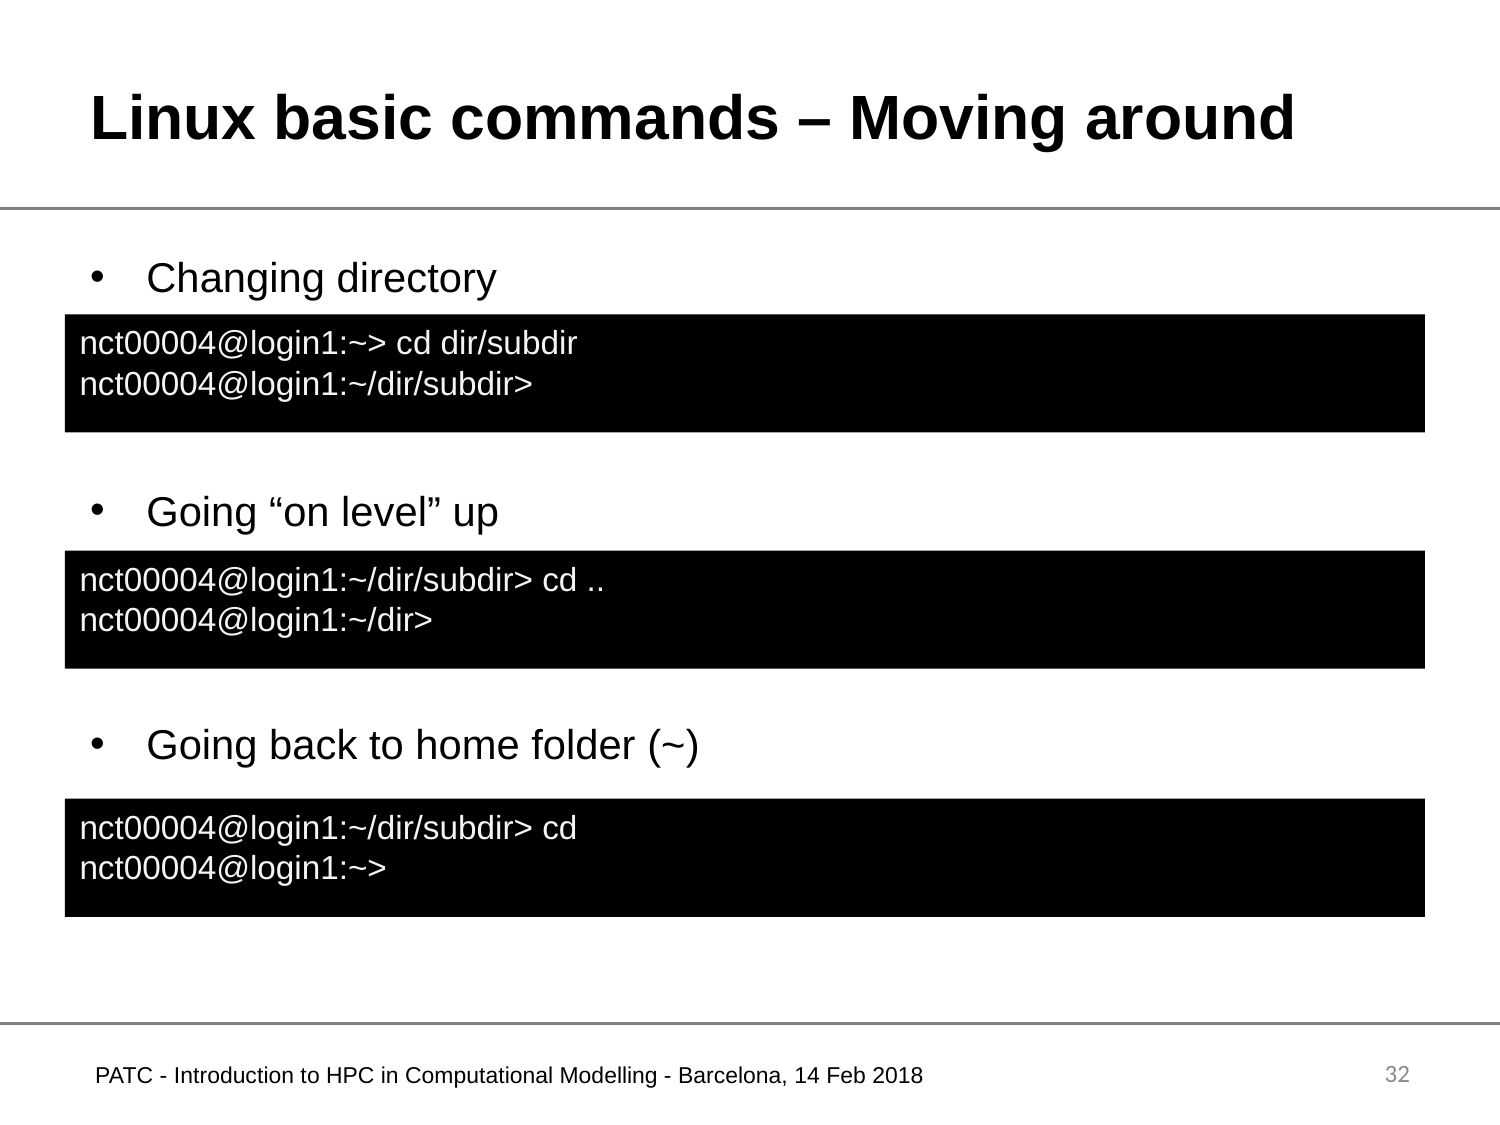

# Linux basic commands – Moving around
Changing directory

Going “on level” up

Going back to home folder (~)

nct00004@login1:~> cd dir/subdir
nct00004@login1:~/dir/subdir>
nct00004@login1:~/dir/subdir> cd ..
nct00004@login1:~/dir>
nct00004@login1:~/dir/subdir> cd
nct00004@login1:~>
32